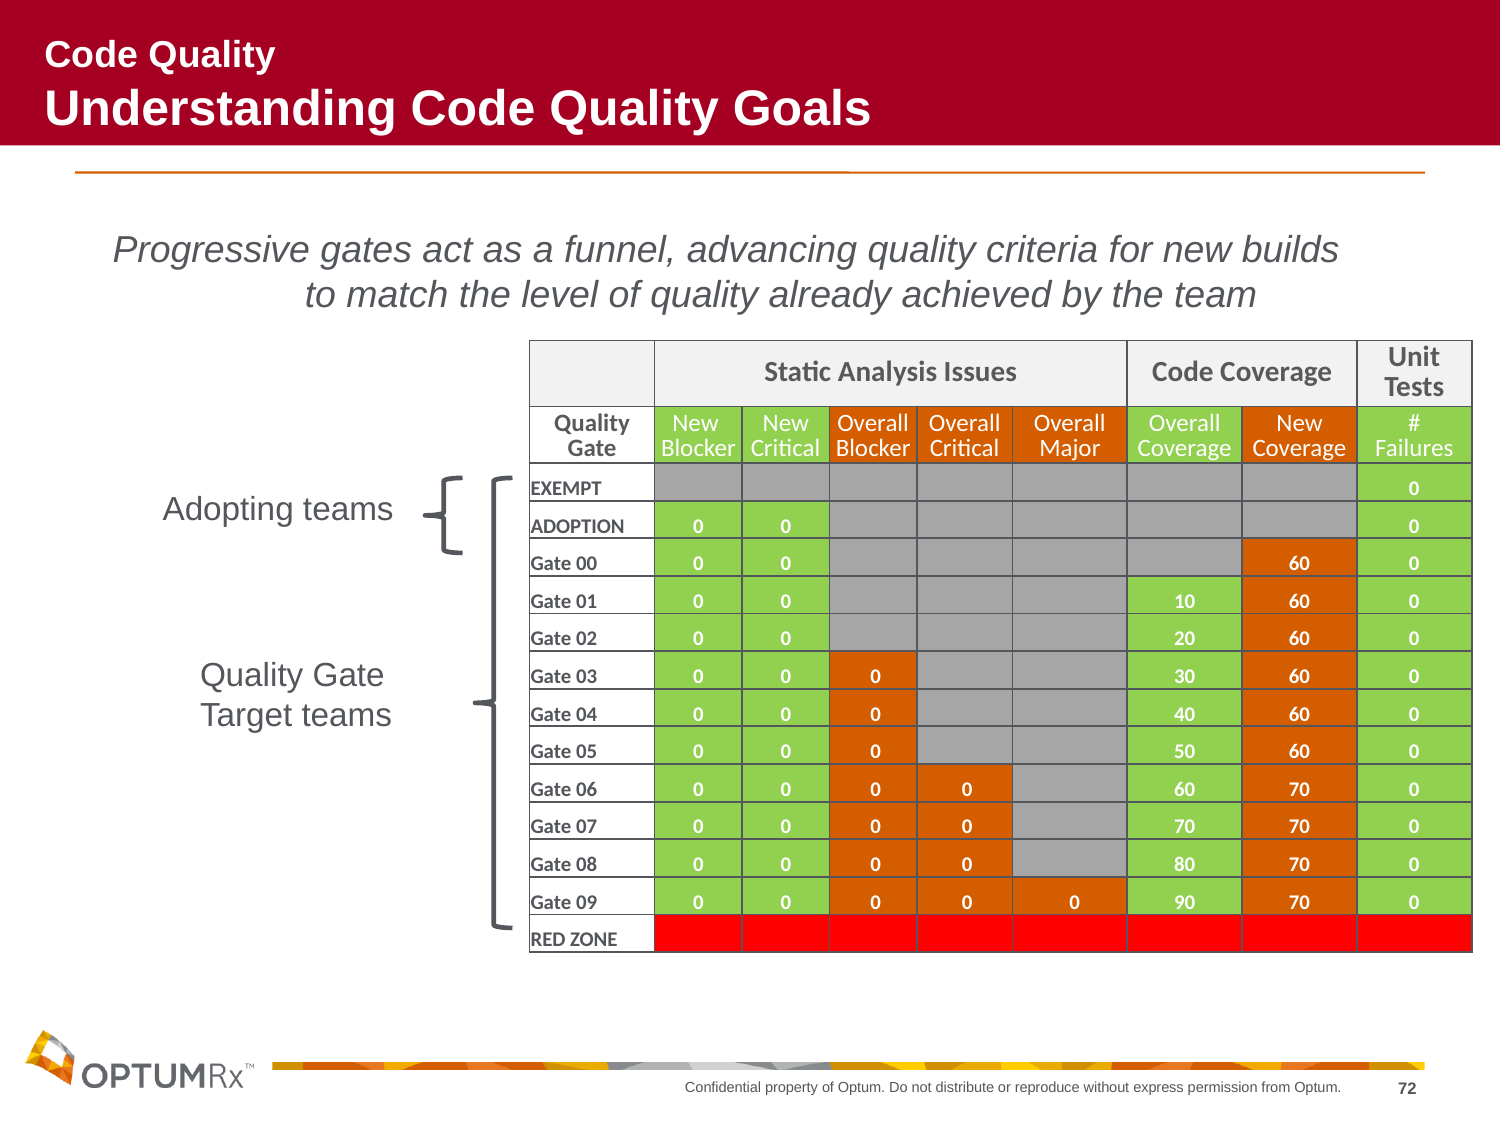

# Code Quality Understanding Code Quality Goals
Progressive gates act as a funnel, advancing quality criteria for new builds
to match the level of quality already achieved by the team
|  | Static Analysis Issues |  |  |  |  | Code Coverage |  | Unit Tests |
| --- | --- | --- | --- | --- | --- | --- | --- | --- |
| Quality Gate | New Blocker | New Critical | Overall Blocker | Overall Critical | Overall Major | Overall Coverage | New Coverage | # Failures |
| EXEMPT |  |  |  |  |  |  |  | 0 |
| ADOPTION | 0 | 0 |  |  |  |  |  | 0 |
| Gate 00 | 0 | 0 |  |  |  |  | 60 | 0 |
| Gate 01 | 0 | 0 |  |  |  | 10 | 60 | 0 |
| Gate 02 | 0 | 0 |  |  |  | 20 | 60 | 0 |
| Gate 03 | 0 | 0 | 0 |  |  | 30 | 60 | 0 |
| Gate 04 | 0 | 0 | 0 |  |  | 40 | 60 | 0 |
| Gate 05 | 0 | 0 | 0 |  |  | 50 | 60 | 0 |
| Gate 06 | 0 | 0 | 0 | 0 |  | 60 | 70 | 0 |
| Gate 07 | 0 | 0 | 0 | 0 |  | 70 | 70 | 0 |
| Gate 08 | 0 | 0 | 0 | 0 |  | 80 | 70 | 0 |
| Gate 09 | 0 | 0 | 0 | 0 | 0 | 90 | 70 | 0 |
| RED ZONE |  |  |  |  |  |  |  |  |

Adopting teams
Quality Gate Target teams